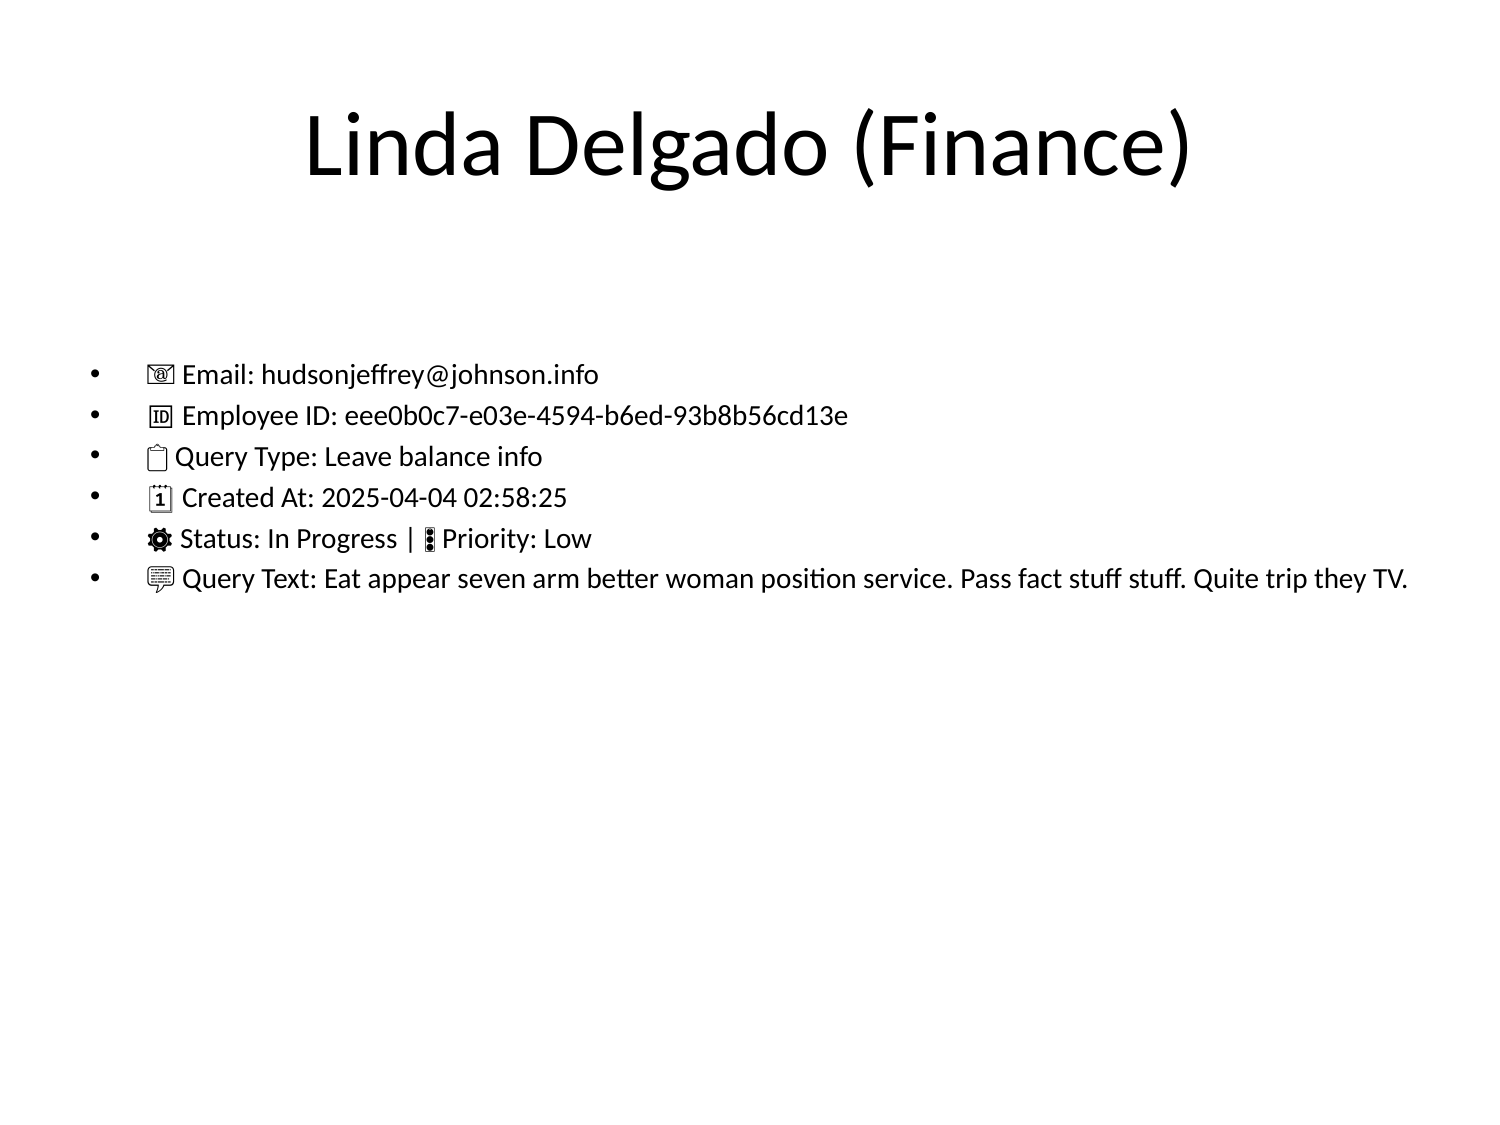

# Linda Delgado (Finance)

📧 Email: hudsonjeffrey@johnson.info
🆔 Employee ID: eee0b0c7-e03e-4594-b6ed-93b8b56cd13e
📋 Query Type: Leave balance info
🗓 Created At: 2025-04-04 02:58:25
⚙ Status: In Progress | 🚦 Priority: Low
💬 Query Text: Eat appear seven arm better woman position service. Pass fact stuff stuff. Quite trip they TV.